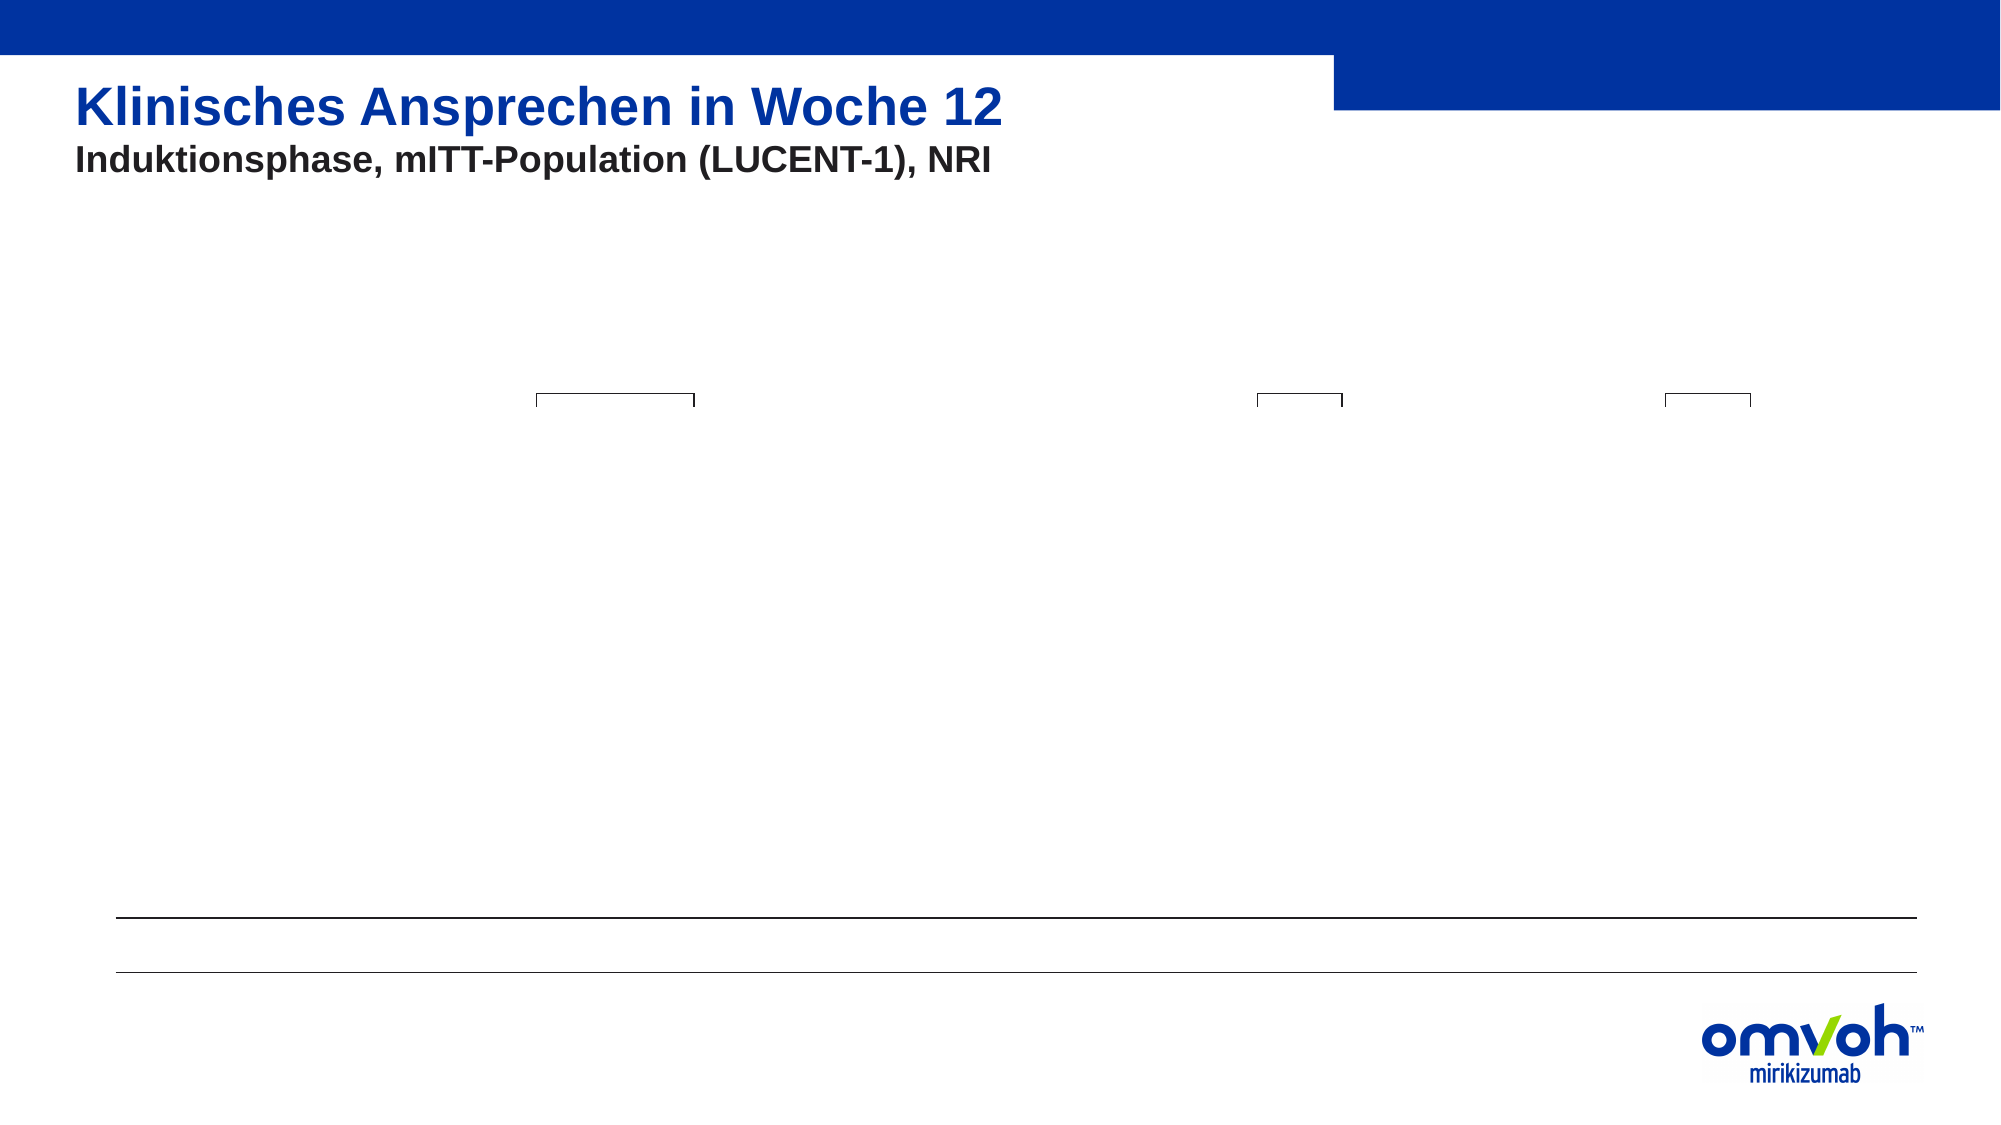

# Klinisches Ansprechen in Woche 12 Induktionsphase, mITT-Population (LUCENT-1), NRI
Klinisches Ansprechen:
≥2 Punkte und ≥30% Abnahme des MMS gegenüber Baseline; RB = 0 oder 1 oder eine Abnahme um ≥1 Punkt gegenüber Baseline
PBO
MIRI 300 mg

### Chart

| Category | PBO | MIRI 250 |
|---|---|---|
| Alle Patienten | 42.2 | 63.5 |

### Chart

| Category | PBO | MIRI 250 |
|---|---|---|
| Kein Biologika-Versagen | 50.6 | 69.8 |
| Biologika-Versagen | 29.7 | 54.6 |
p<0,00001
 p<0,001
 p<0,001
70,1
63,5
54,6
50,3
42,2
Ansprechrate (99,875 %-KI)
Ansprechrate (95 %-KI)
29,7

N
294
868
171
492
118
361
INT-LI-AT-0001
aEinschließlich Patienten mit Tofacitinib-Versagen. MMS=Modifizierter Mayo-Score; RB=Subscore für rektale Blutungen.
D‘Haens G et al. Oral Presentation at ECCO 2022.